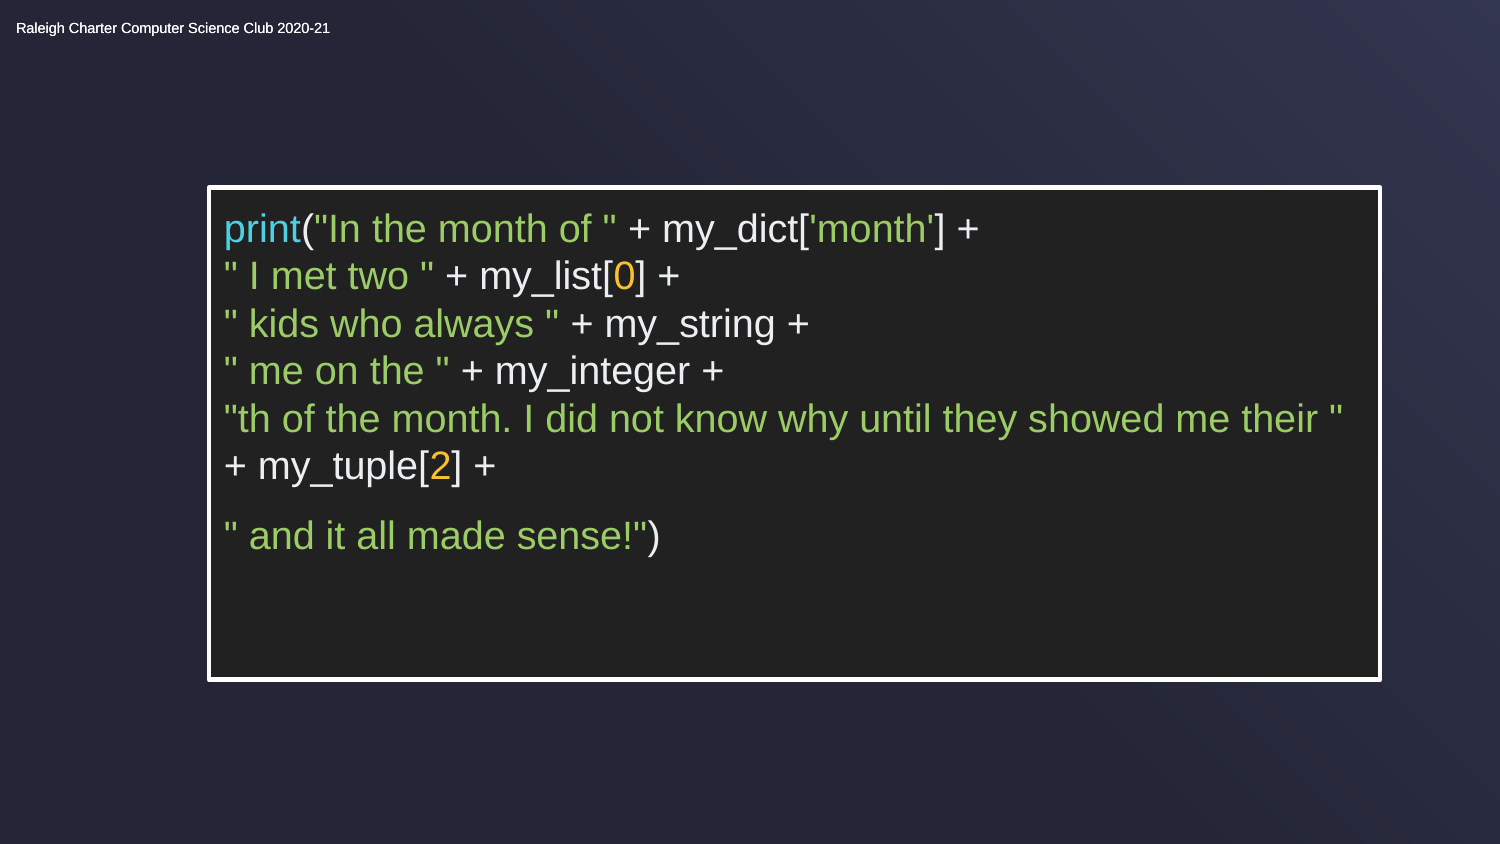

print("In the month of " + my_dict['month'] +
" I met two " + my_list[0] +
" kids who always " + my_string +
" me on the " + my_integer +
"th of the month. I did not know why until they showed me their " + my_tuple[2] +
" and it all made sense!")